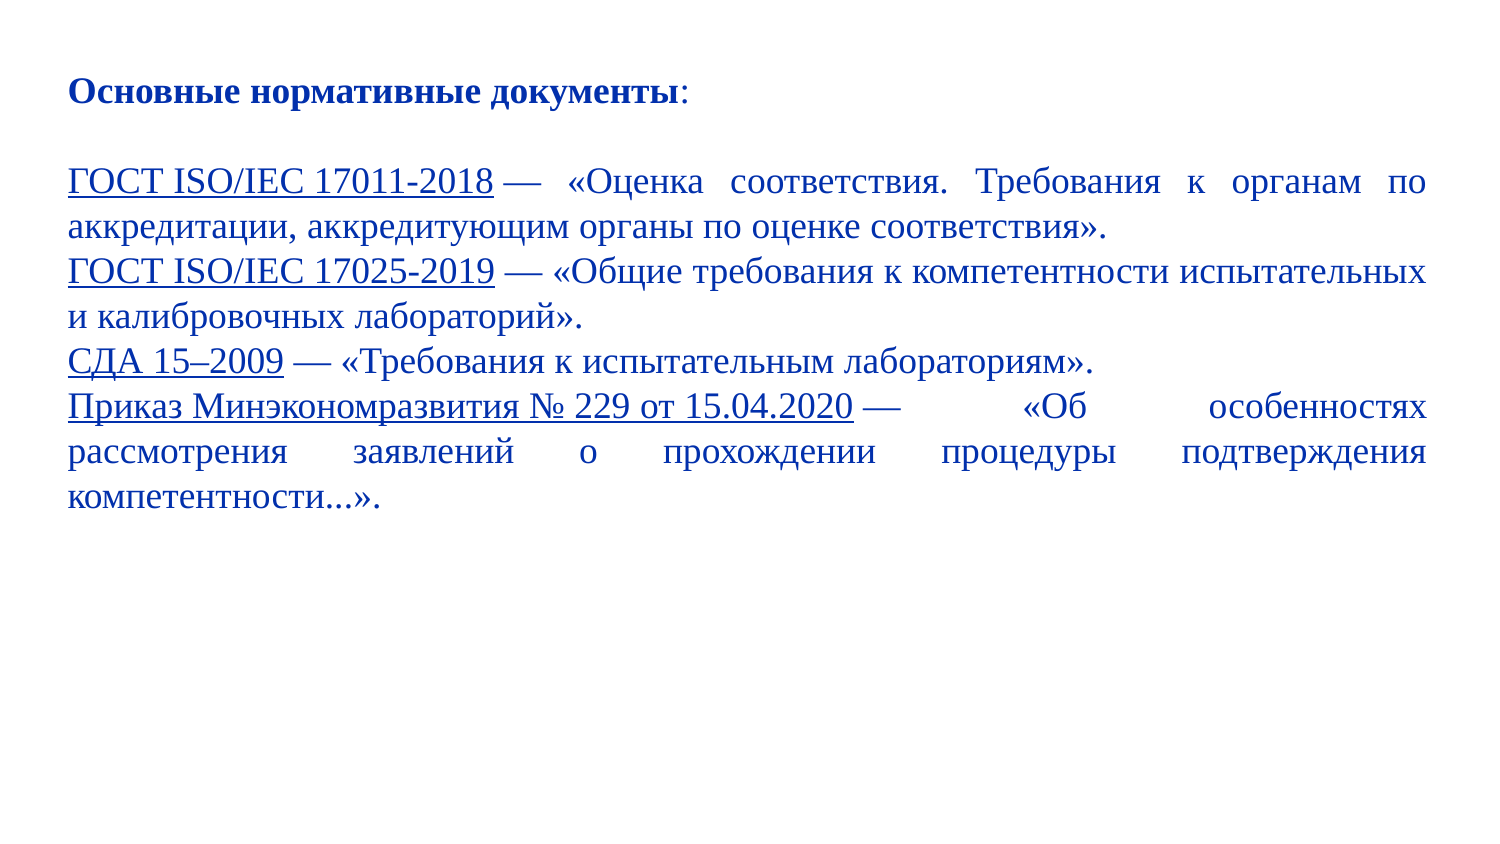

Основные нормативные документы:

ГОСТ ISO/IEC 17011-2018 — «Оценка соответствия. Требования к органам по аккредитации, аккредитующим органы по оценке соответствия».
ГОСТ ISO/IEC 17025-2019 — «Общие требования к компетентности испытательных и калибровочных лабораторий».
СДА 15–2009 — «Требования к испытательным лабораториям».
Приказ Минэкономразвития № 229 от 15.04.2020 — «Об особенностях рассмотрения заявлений о прохождении процедуры подтверждения компетентности...».